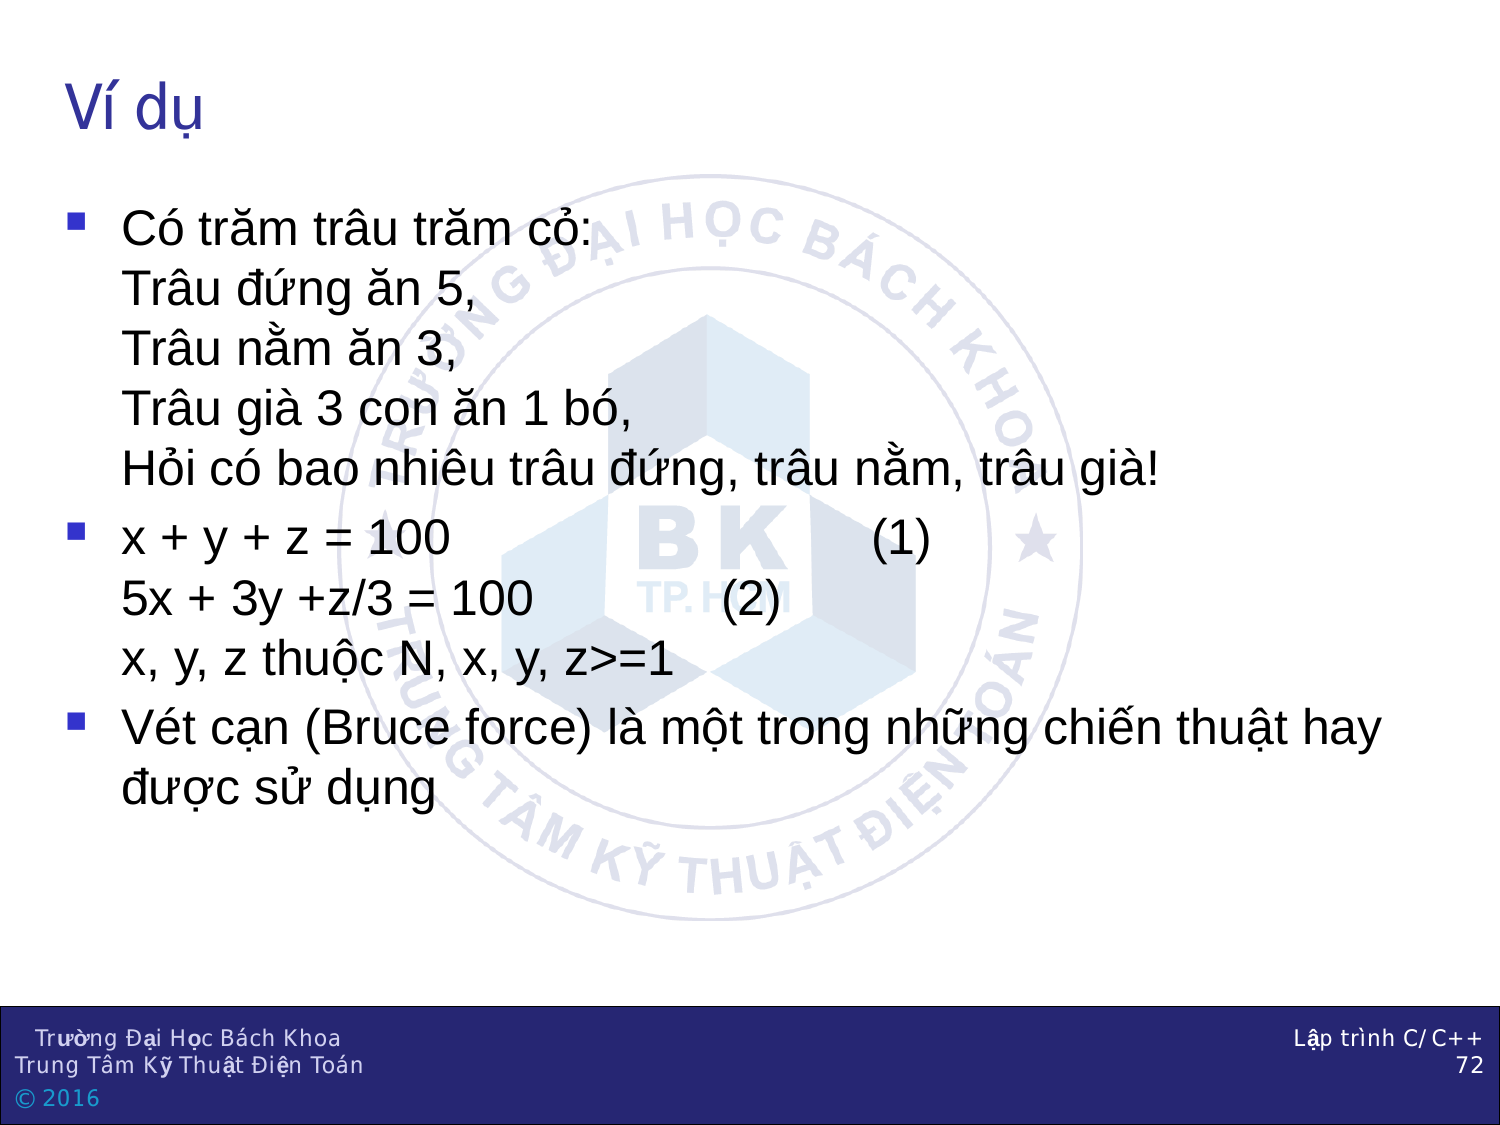

# Ví dụ
Có trăm trâu trăm cỏ:
Trâu đứng ăn 5,
Trâu nằm ăn 3,
Trâu già 3 con ăn 1 bó,
Hỏi có bao nhiêu trâu đứng, trâu nằm, trâu già!
x + y + z = 100 			(1)
5x + 3y +z/3 = 100 		(2)
x, y, z thuộc N, x, y, z>=1
Vét cạn (Bruce force) là một trong những chiến thuật hay được sử dụng